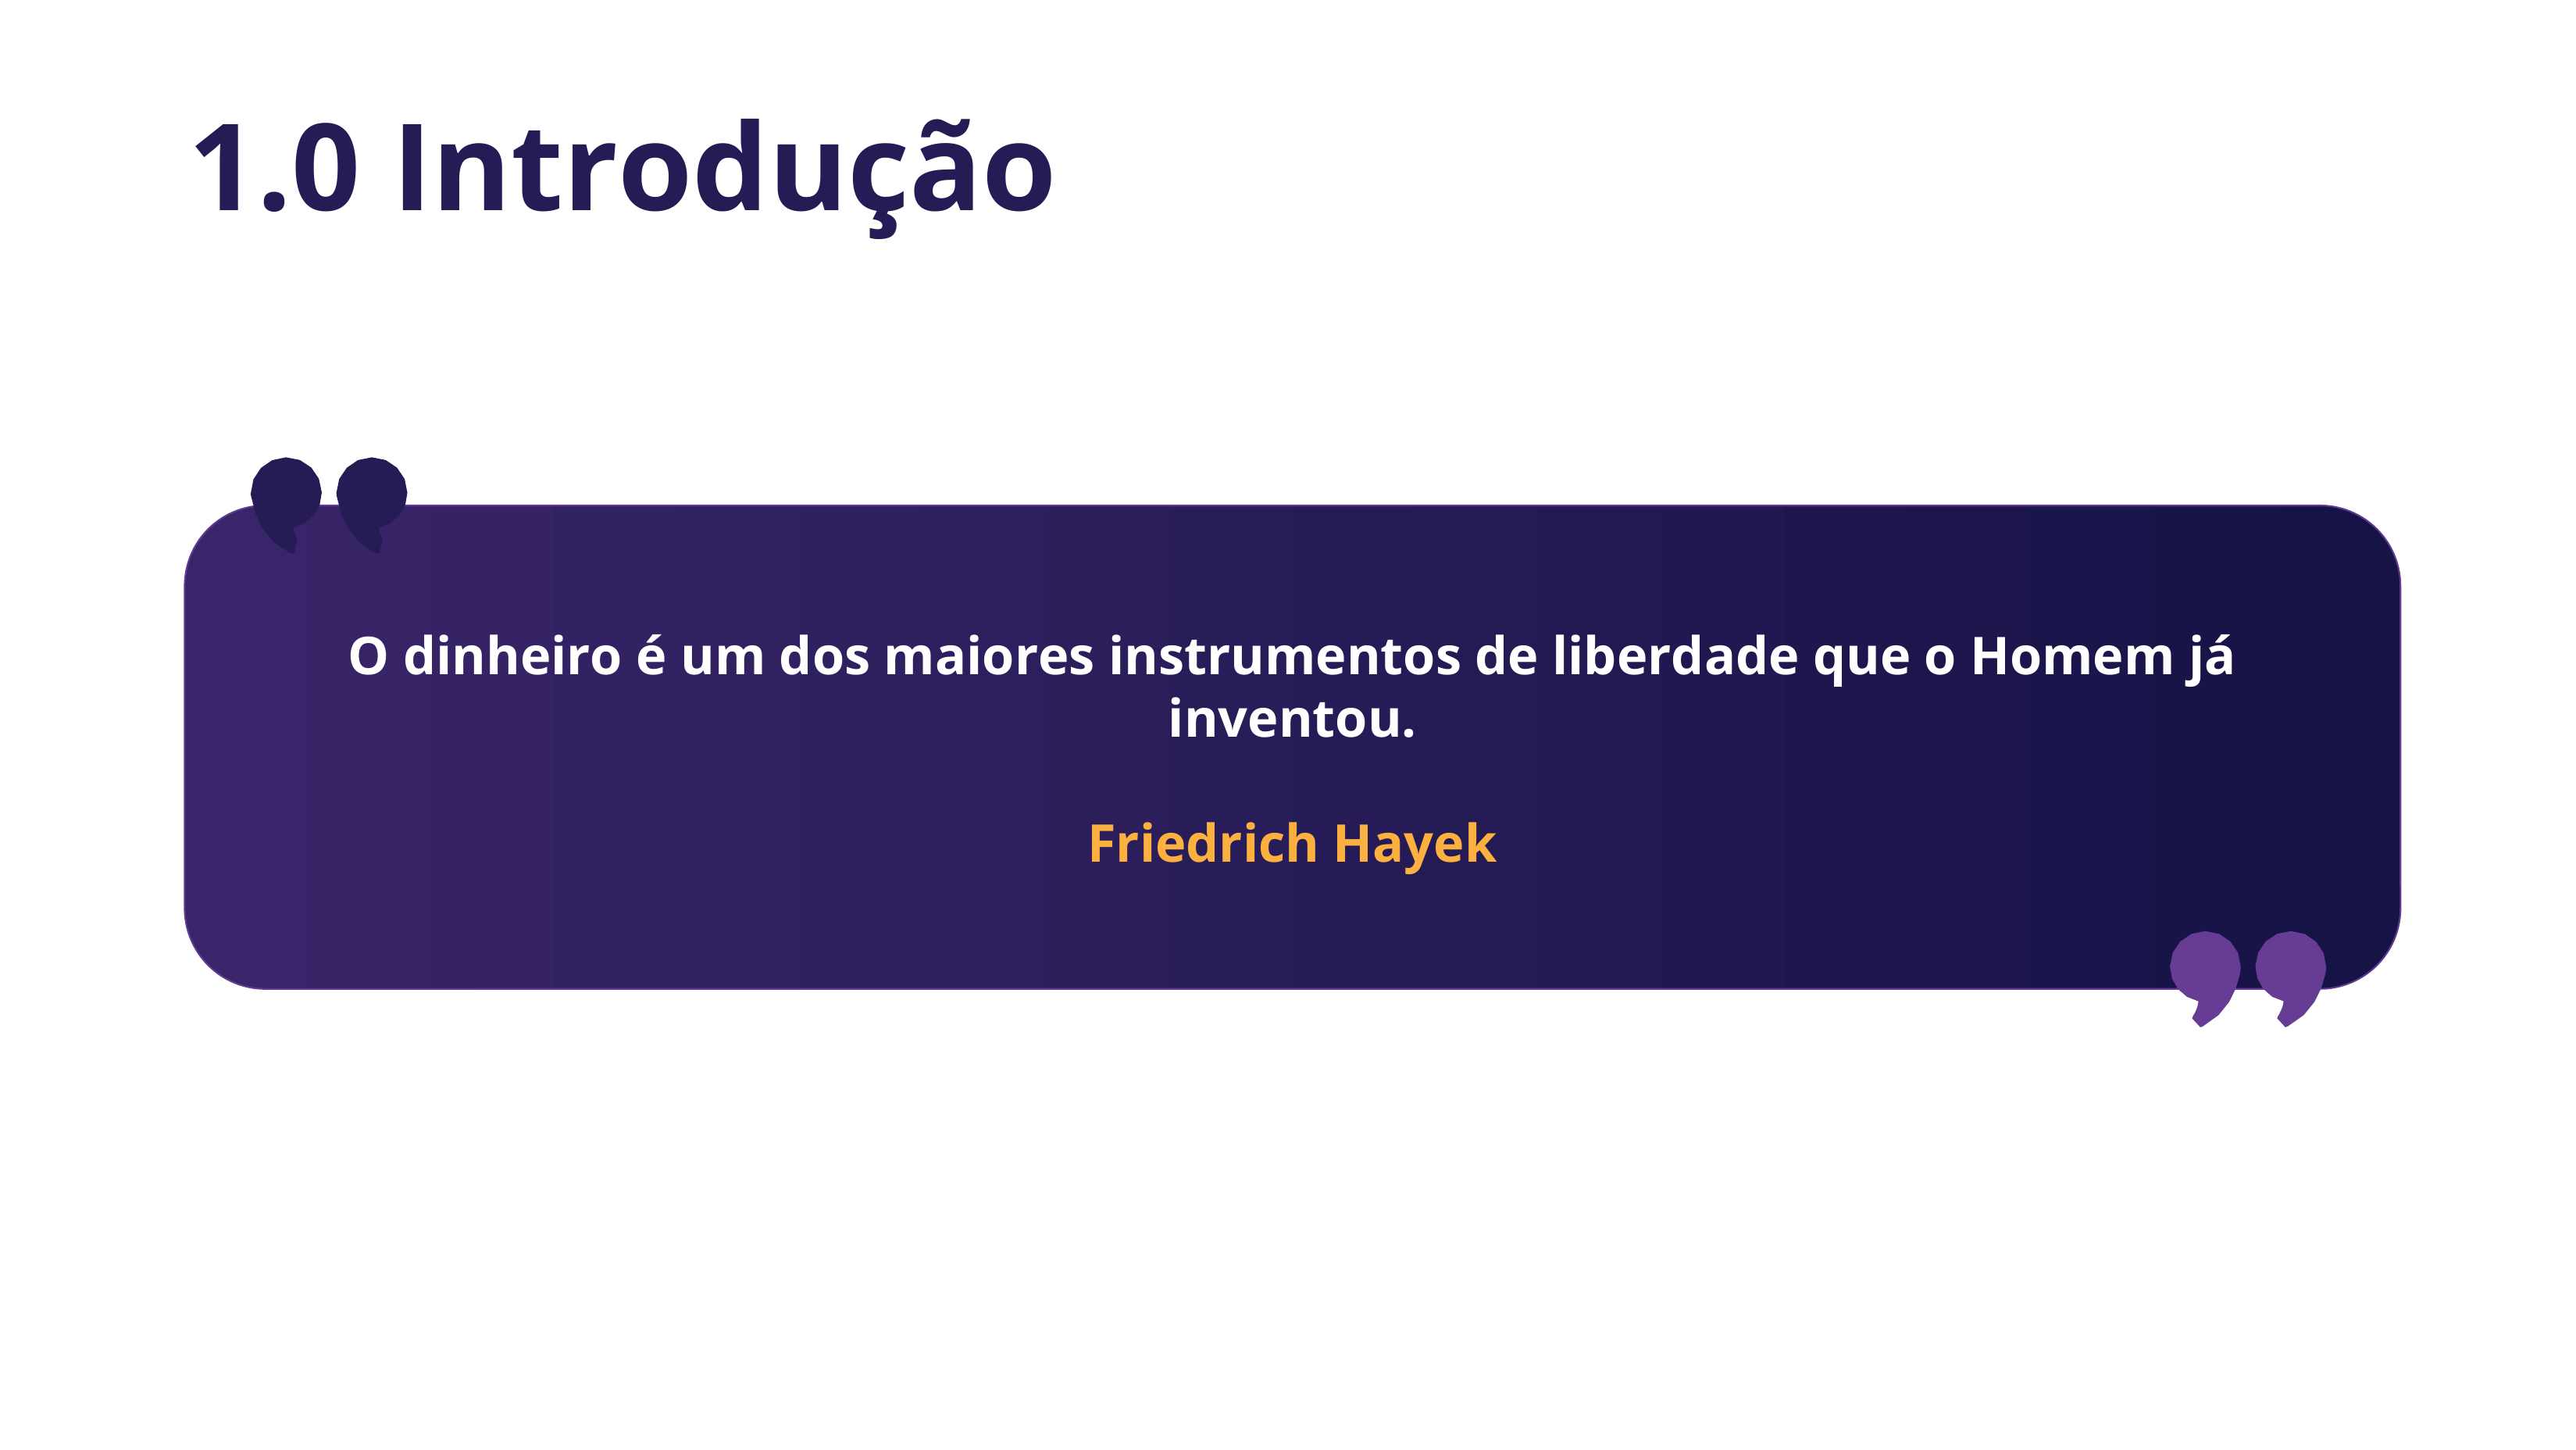

# 1.0 Introdução

O dinheiro é um dos maiores instrumentos de liberdade que o Homem já inventou.

Friedrich Hayek